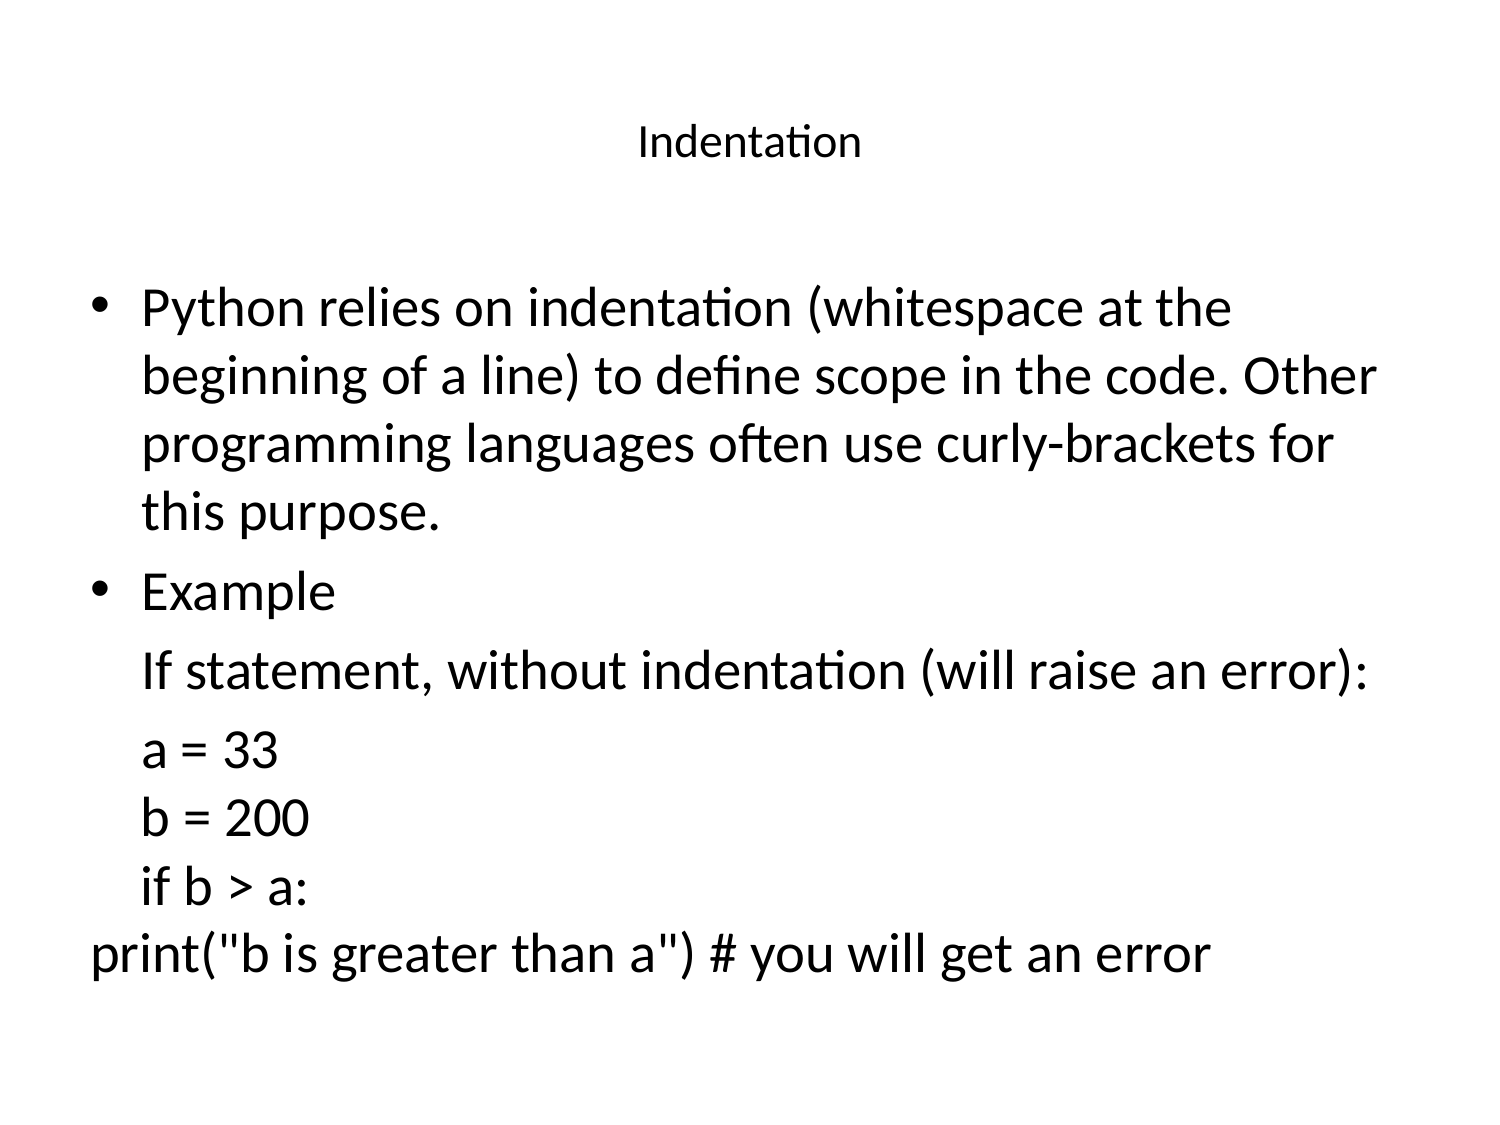

# Indentation
Python relies on indentation (whitespace at the beginning of a line) to define scope in the code. Other programming languages often use curly-brackets for this purpose.
Example
    If statement, without indentation (will raise an error):
    a = 33
    b = 200
    if b > a:
print("b is greater than a") # you will get an error